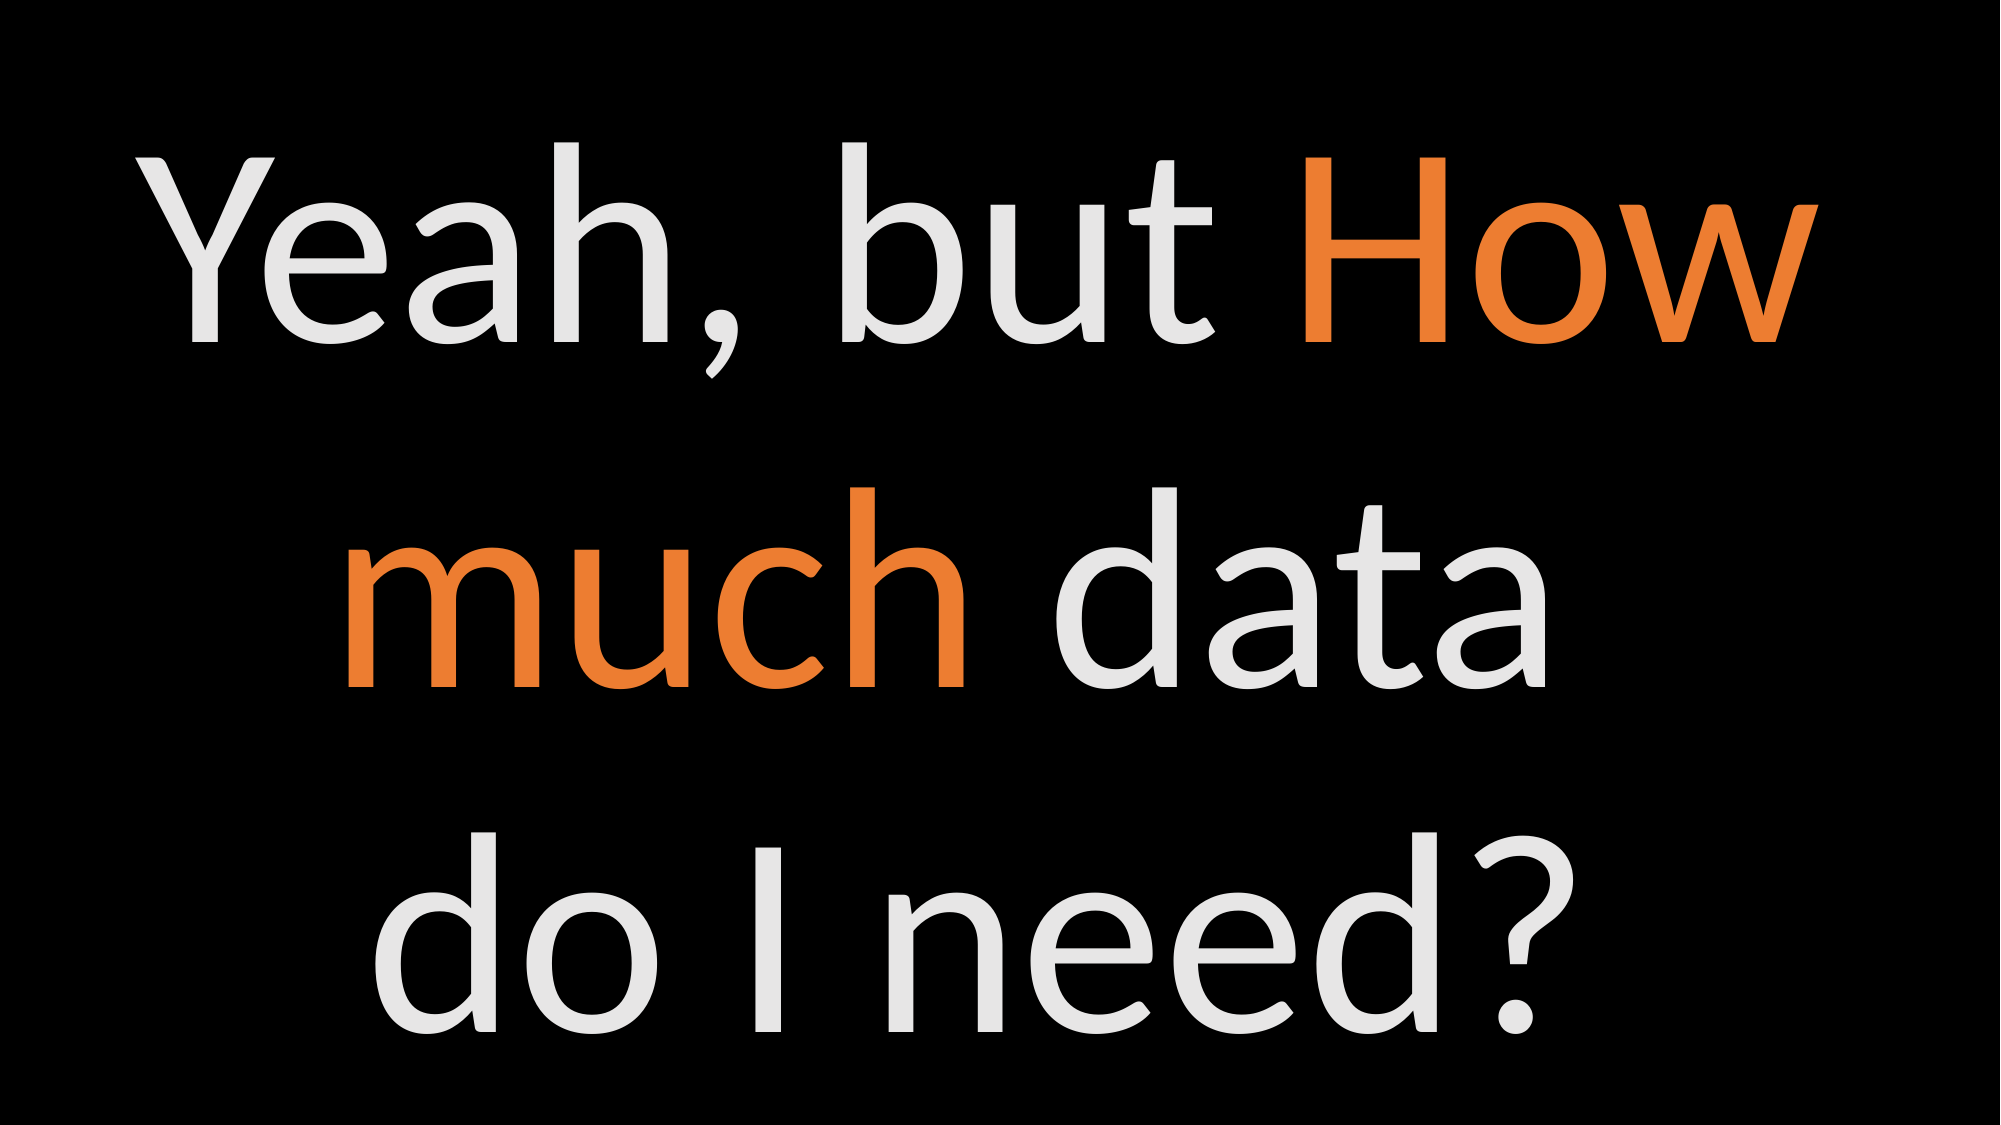

Yeah, but How much data
do I need?